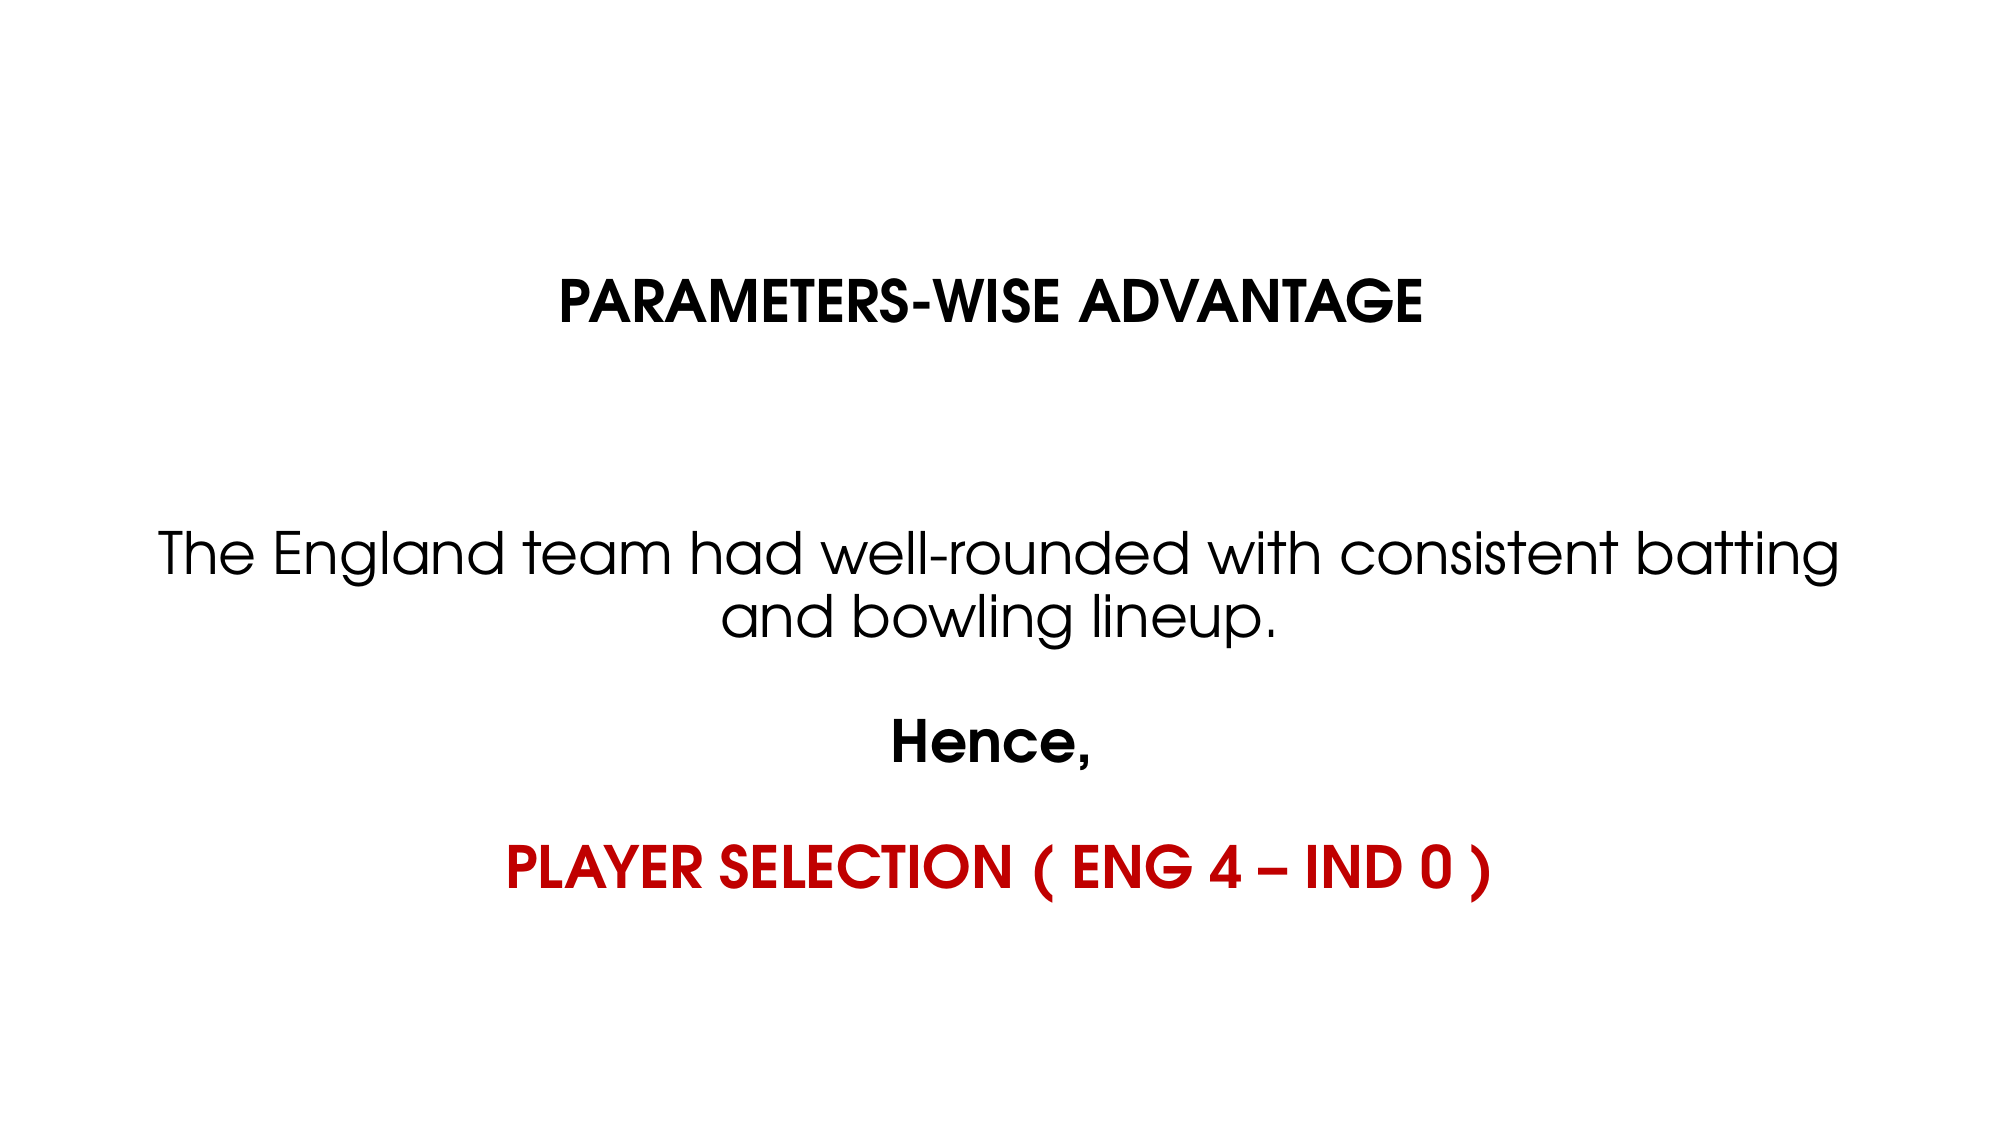

PARAMETERS-WISE ADVANTAGE

The England team had well-rounded with consistent batting and bowling lineup.

Hence,

PLAYER SELECTION ( ENG 4 – IND 0 )